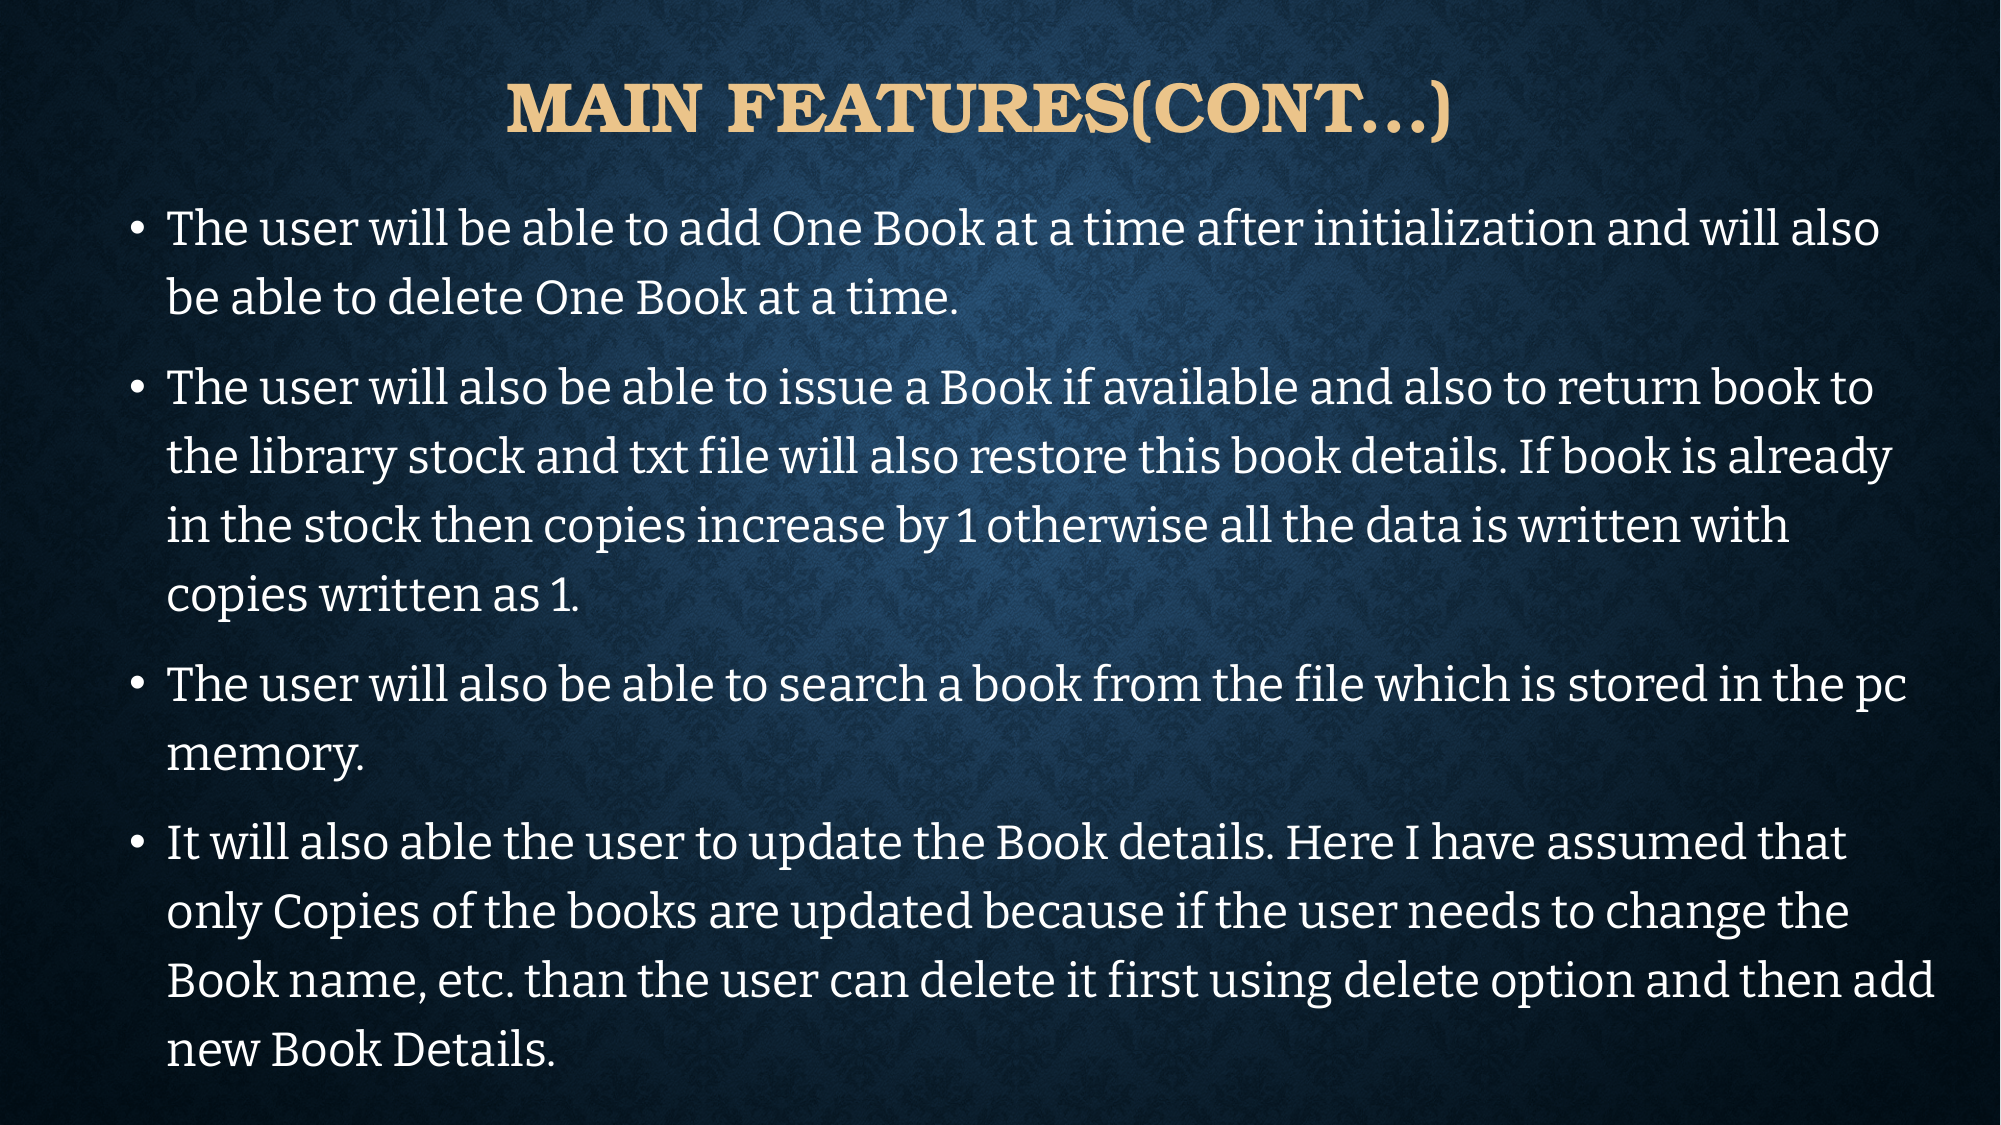

# Main Features(cont...)
The user will be able to add One Book at a time after initialization and will also be able to delete One Book at a time.
The user will also be able to issue a Book if available and also to return book to the library stock and txt file will also restore this book details. If book is already in the stock then copies increase by 1 otherwise all the data is written with copies written as 1.
The user will also be able to search a book from the file which is stored in the pc memory.
It will also able the user to update the Book details. Here I have assumed that only Copies of the books are updated because if the user needs to change the Book name, etc. than the user can delete it first using delete option and then add new Book Details.